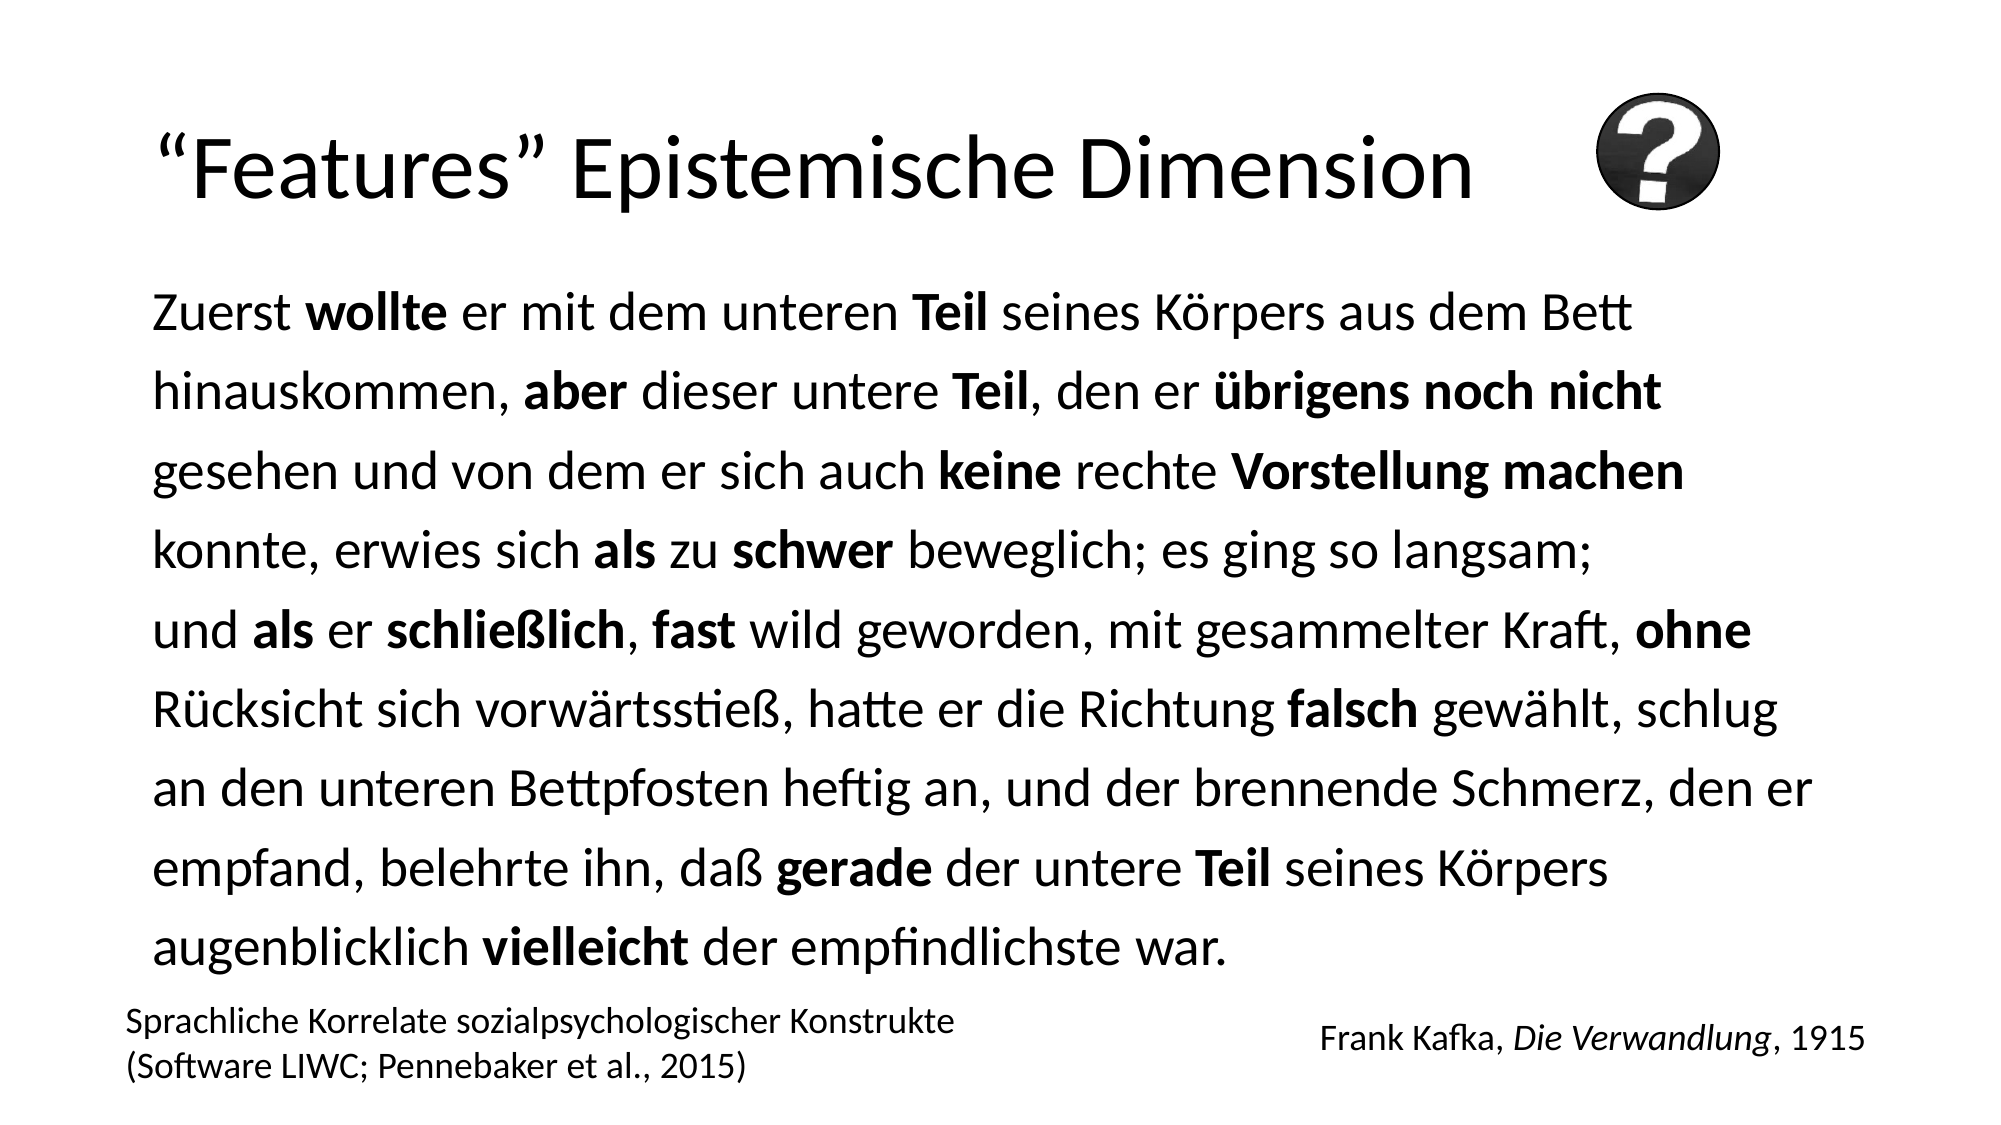

# “Features” Epistemische Dimension

Zuerst wollte er mit dem unteren Teil seines Körpers aus dem Bett
hinauskommen, aber dieser untere Teil, den er übrigens noch nicht
gesehen und von dem er sich auch keine rechte Vorstellung machen
konnte, erwies sich als zu schwer beweglich; es ging so langsam;
und als er schließlich, fast wild geworden, mit gesammelter Kraft, ohne
Rücksicht sich vorwärtsstieß, hatte er die Richtung falsch gewählt, schlug
an den unteren Bettpfosten heftig an, und der brennende Schmerz, den er
empfand, belehrte ihn, daß gerade der untere Teil seines Körpers
augenblicklich vielleicht der empfindlichste war.
Sprachliche Korrelate sozialpsychologischer Konstrukte (Software LIWC; Pennebaker et al., 2015)
Frank Kafka, Die Verwandlung, 1915